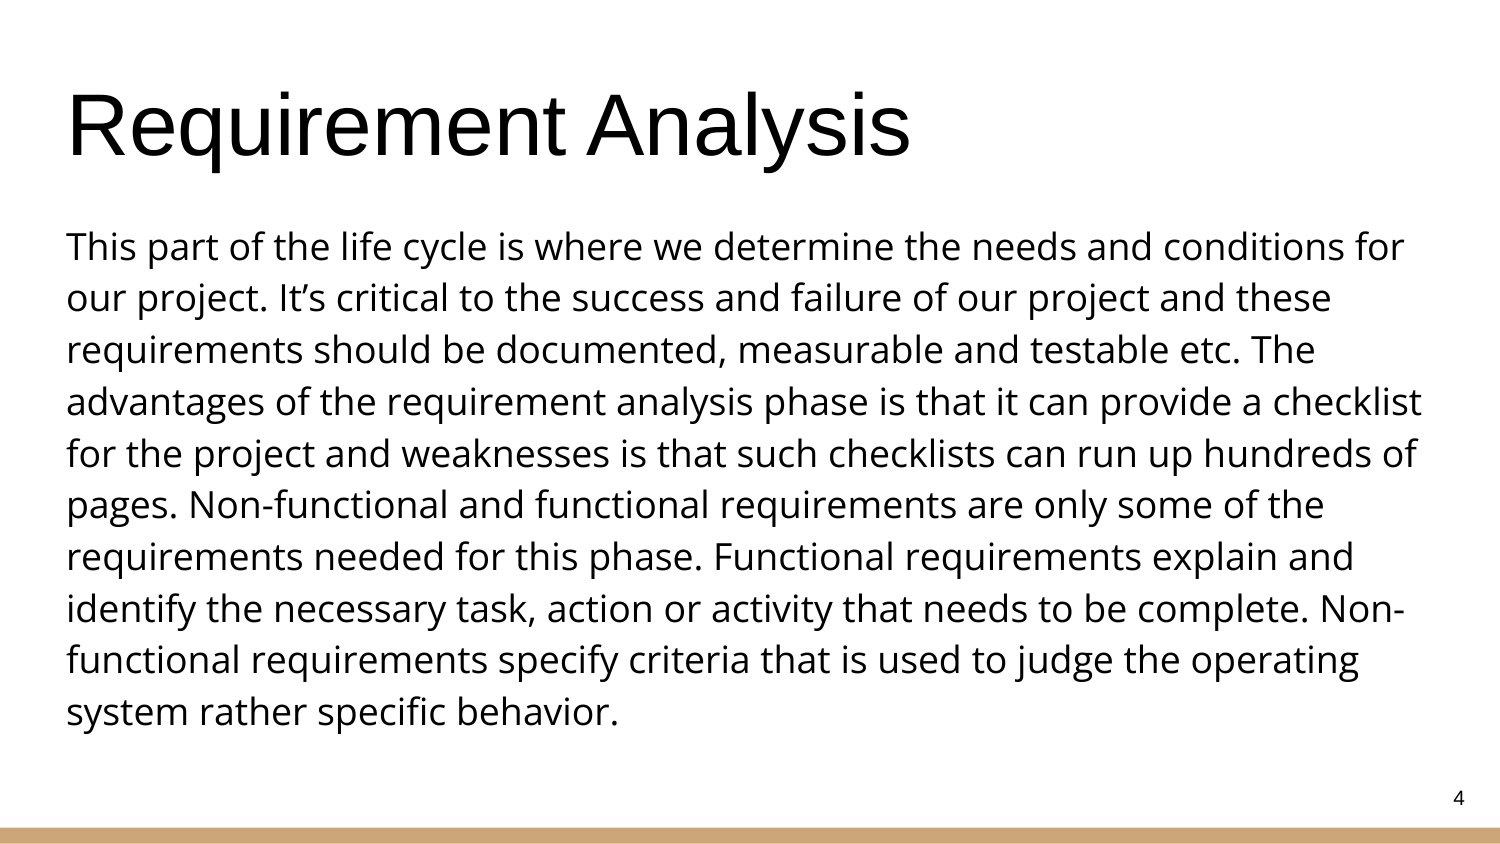

# Requirement Analysis
This part of the life cycle is where we determine the needs and conditions for our project. It’s critical to the success and failure of our project and these requirements should be documented, measurable and testable etc. The advantages of the requirement analysis phase is that it can provide a checklist for the project and weaknesses is that such checklists can run up hundreds of pages. Non-functional and functional requirements are only some of the requirements needed for this phase. Functional requirements explain and identify the necessary task, action or activity that needs to be complete. Non-functional requirements specify criteria that is used to judge the operating system rather specific behavior.

4